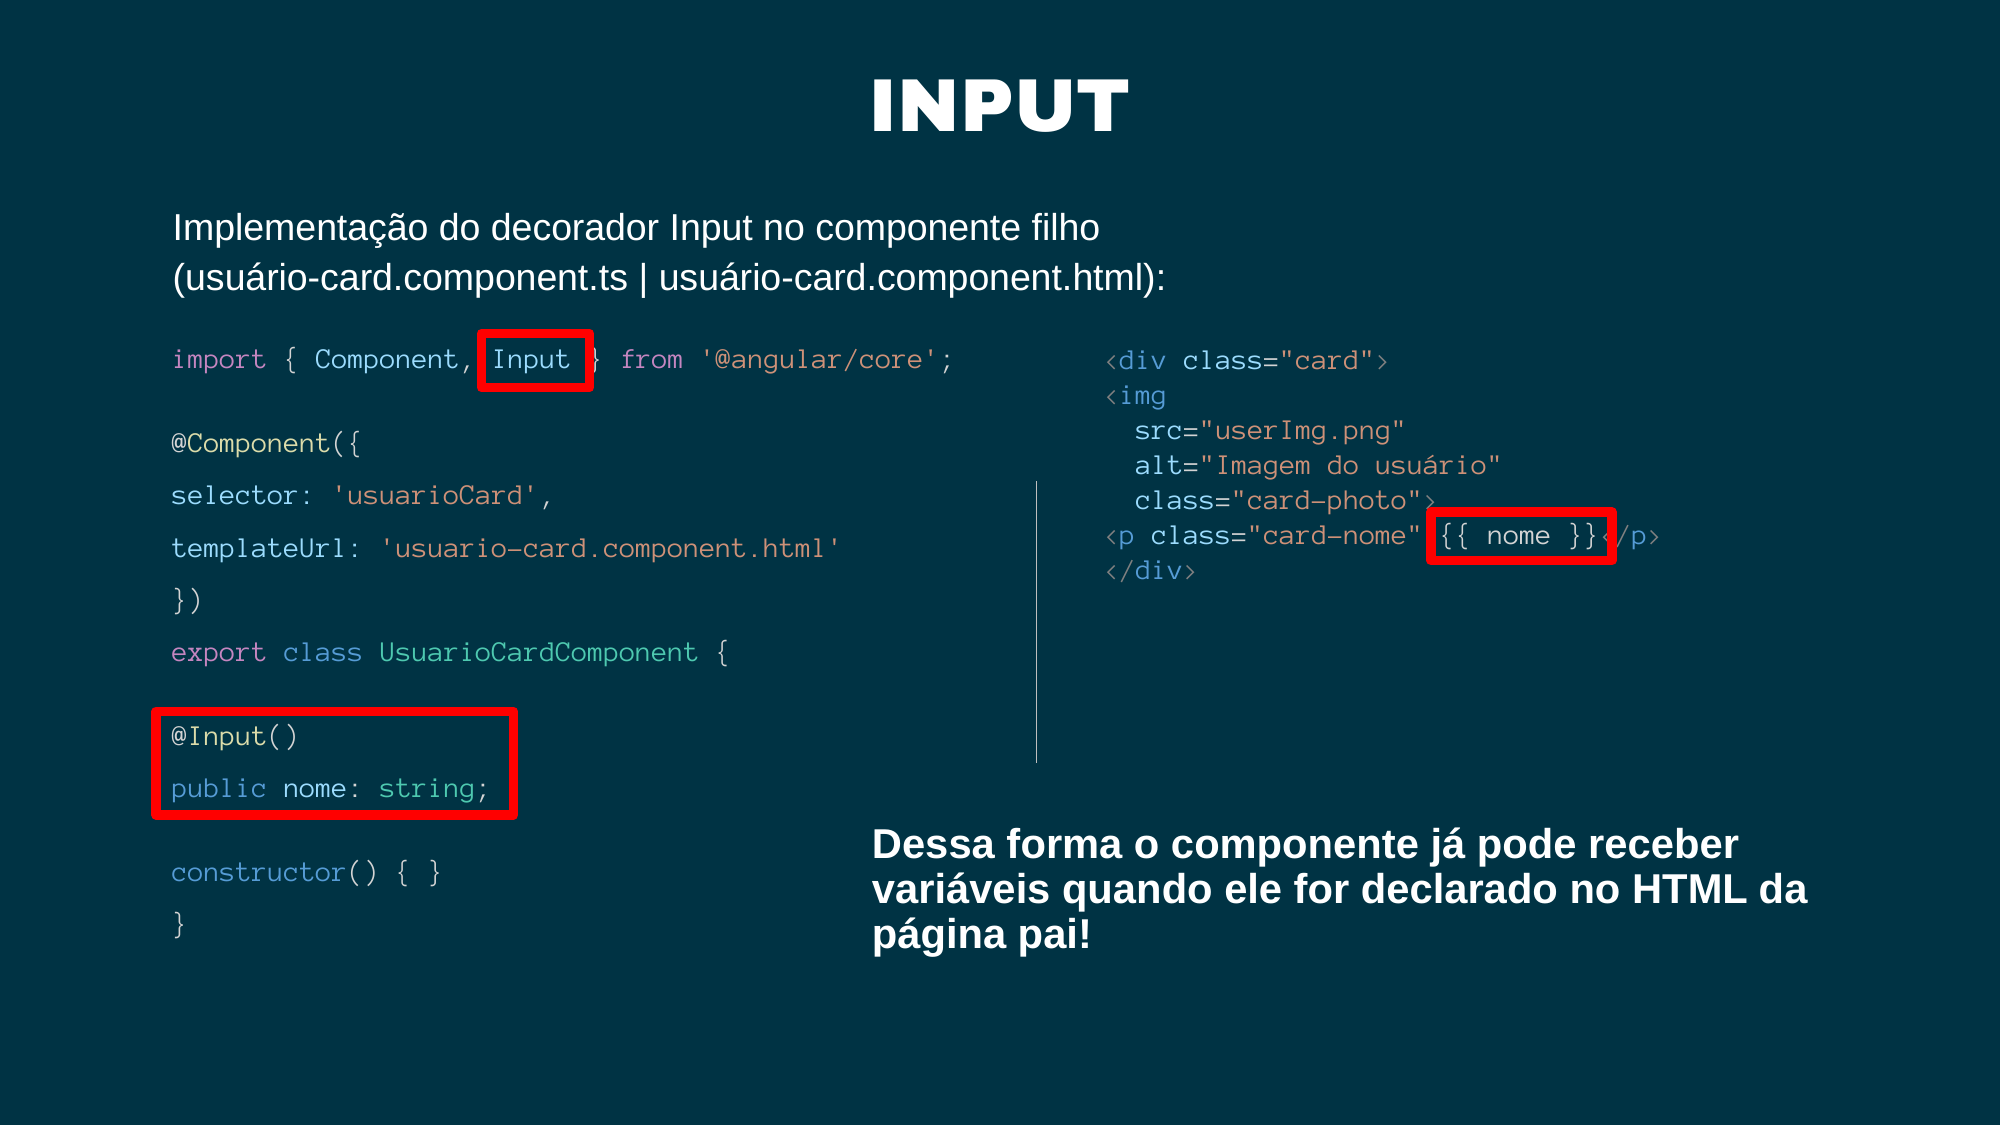

# INPUT
Implementação do decorador Input no componente filho
(usuário-card.component.ts | usuário-card.component.html):

<div class="card">
<img
  src="userImg.png"
  alt="Imagem do usuário"
  class="card-photo">
<p class="card-nome">{{ nome }}</p>
</div>
import { Component, Input } from '@angular/core';
@Component({
selector: 'usuarioCard',
templateUrl: 'usuario-card.component.html'
})
export class UsuarioCardComponent {
@Input()
public nome: string;
constructor() { }
}

Dessa forma o componente já pode receber variáveis quando ele for declarado no HTML da página pai!